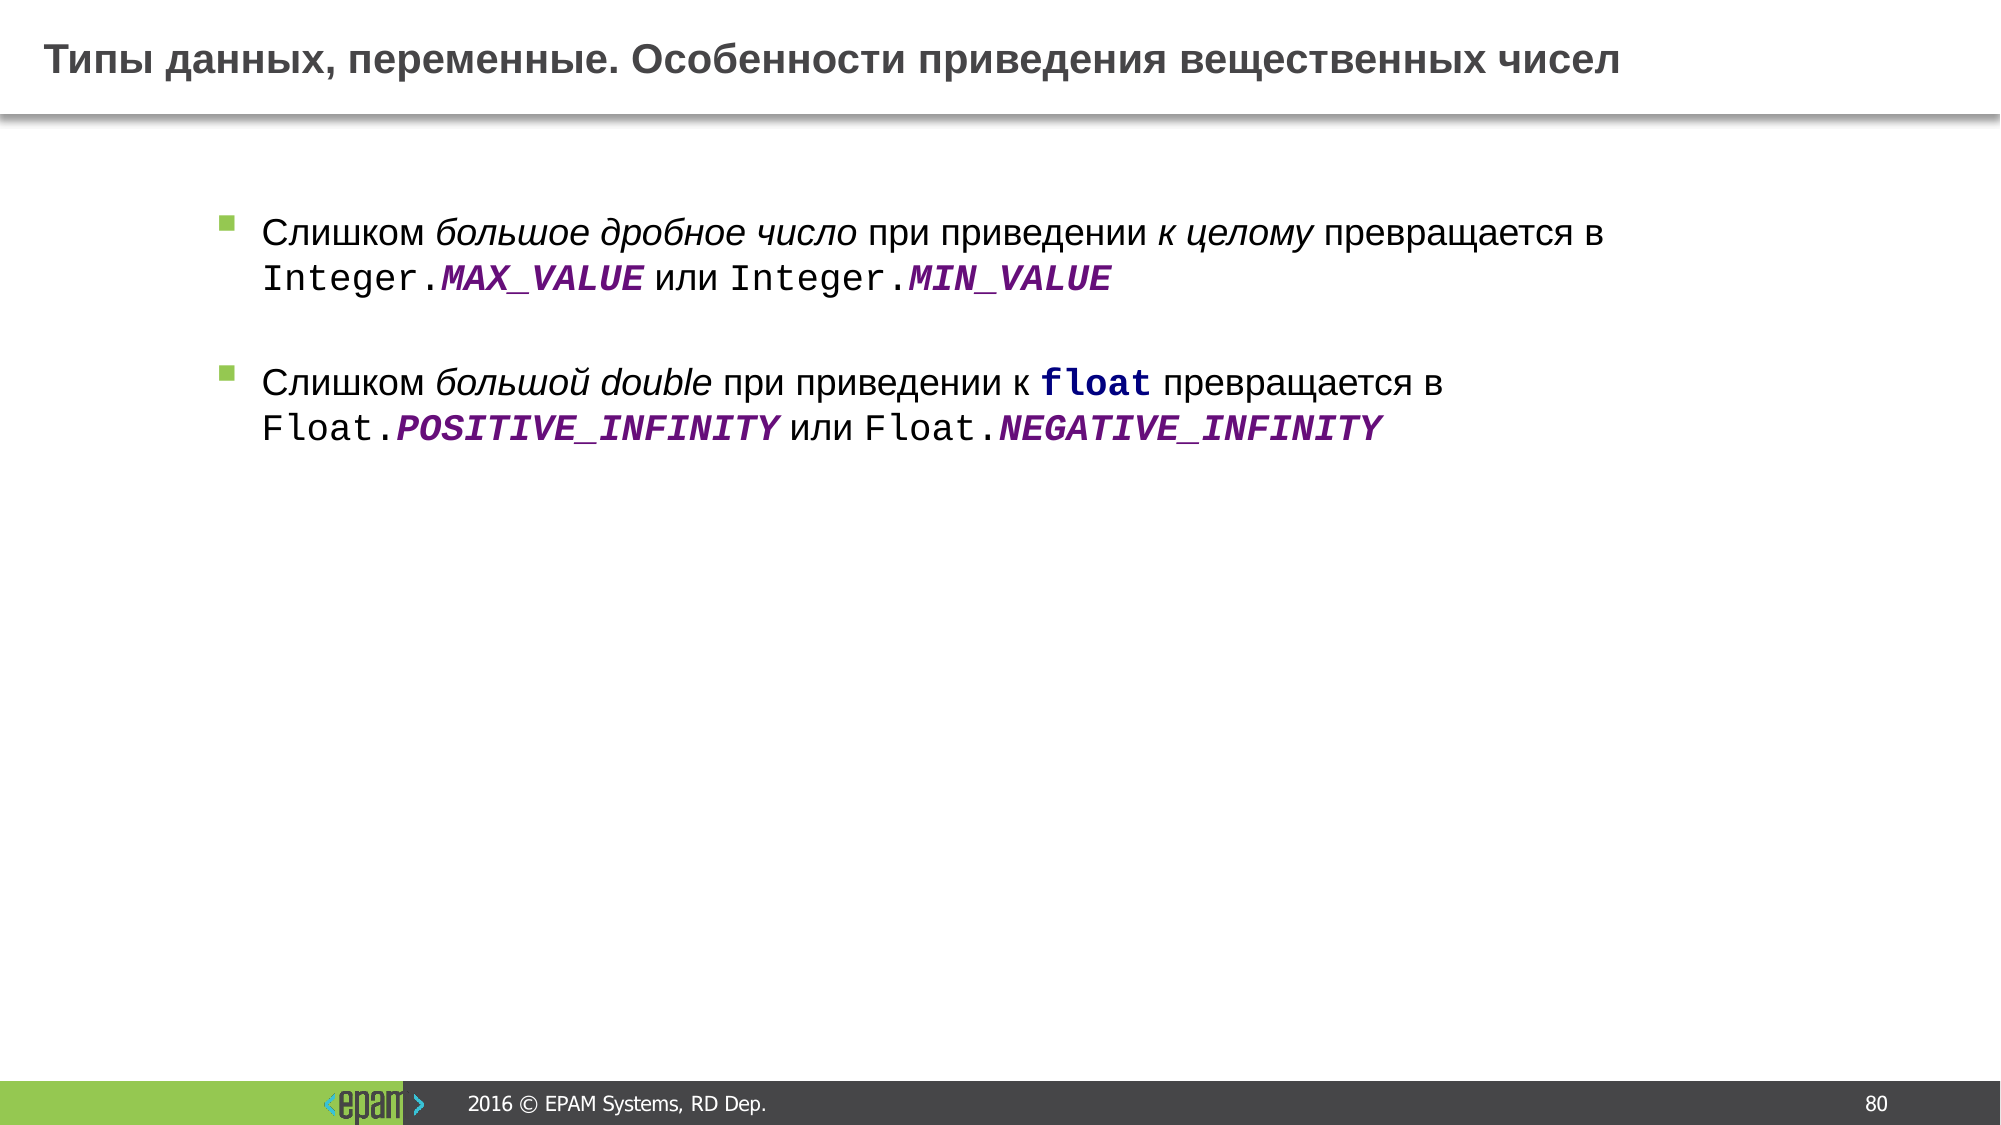

# Типы данных, переменные. Особенности приведения вещественных чисел
Слишком большое дробное число при приведении к целому превращается в Integer.MAX_VALUE или Integer.MIN_VALUE

Слишком большой double при приведении к float превращается в Float.POSITIVE_INFINITY или Float.NEGATIVE_INFINITY
2016 © EPAM Systems, RD Dep.
80